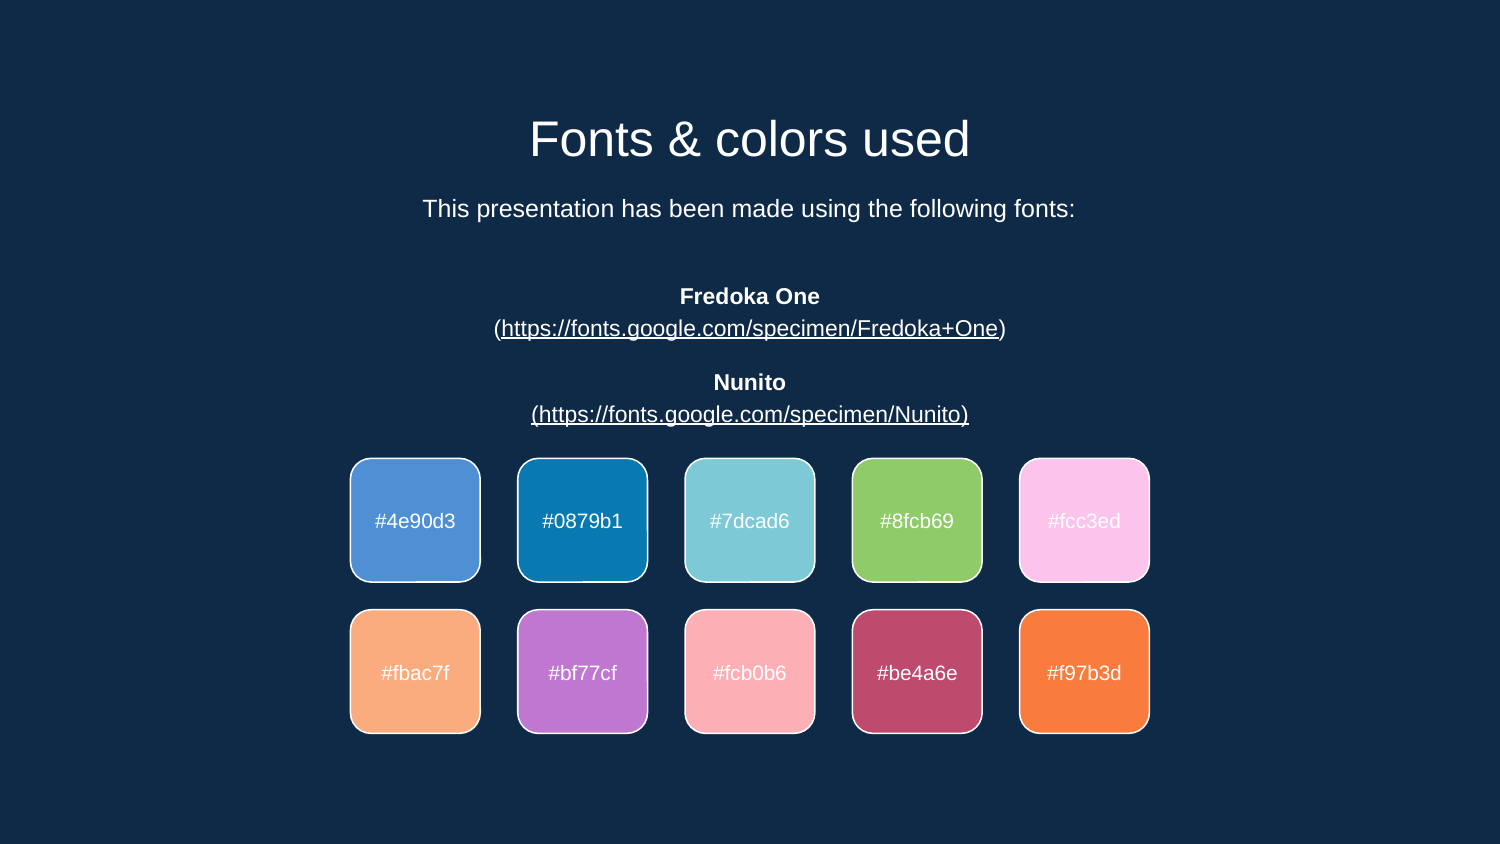

Fonts & colors used
This presentation has been made using the following fonts:

Fredoka One
(https://fonts.google.com/specimen/Fredoka+One)

Nunito
(https://fonts.google.com/specimen/Nunito)

#4e90d3

#0879b1

#7dcad6

#8fcb69

#fcc3ed

#fbac7f

#bf77cf

#fcb0b6

#be4a6e

#f97b3d